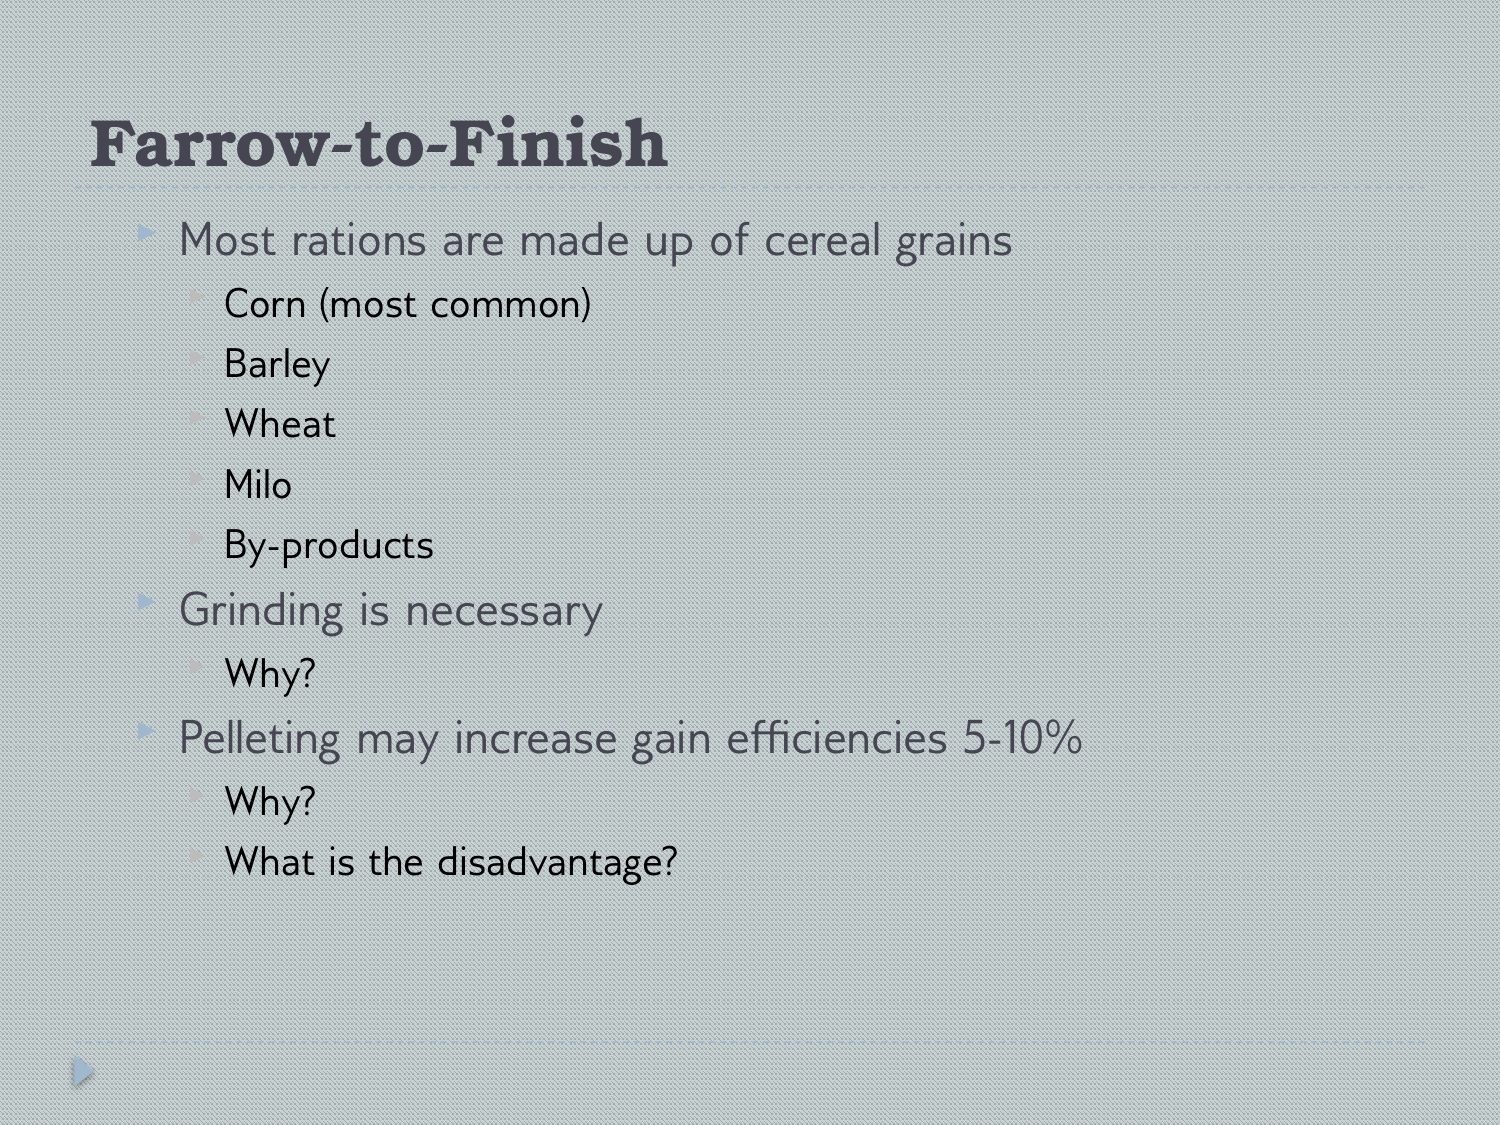

# Farrow-to-Finish
Most rations are made up of cereal grains
Corn (most common)
Barley
Wheat
Milo
By-products
Grinding is necessary
Why?
Pelleting may increase gain efficiencies 5-10%
Why?
What is the disadvantage?